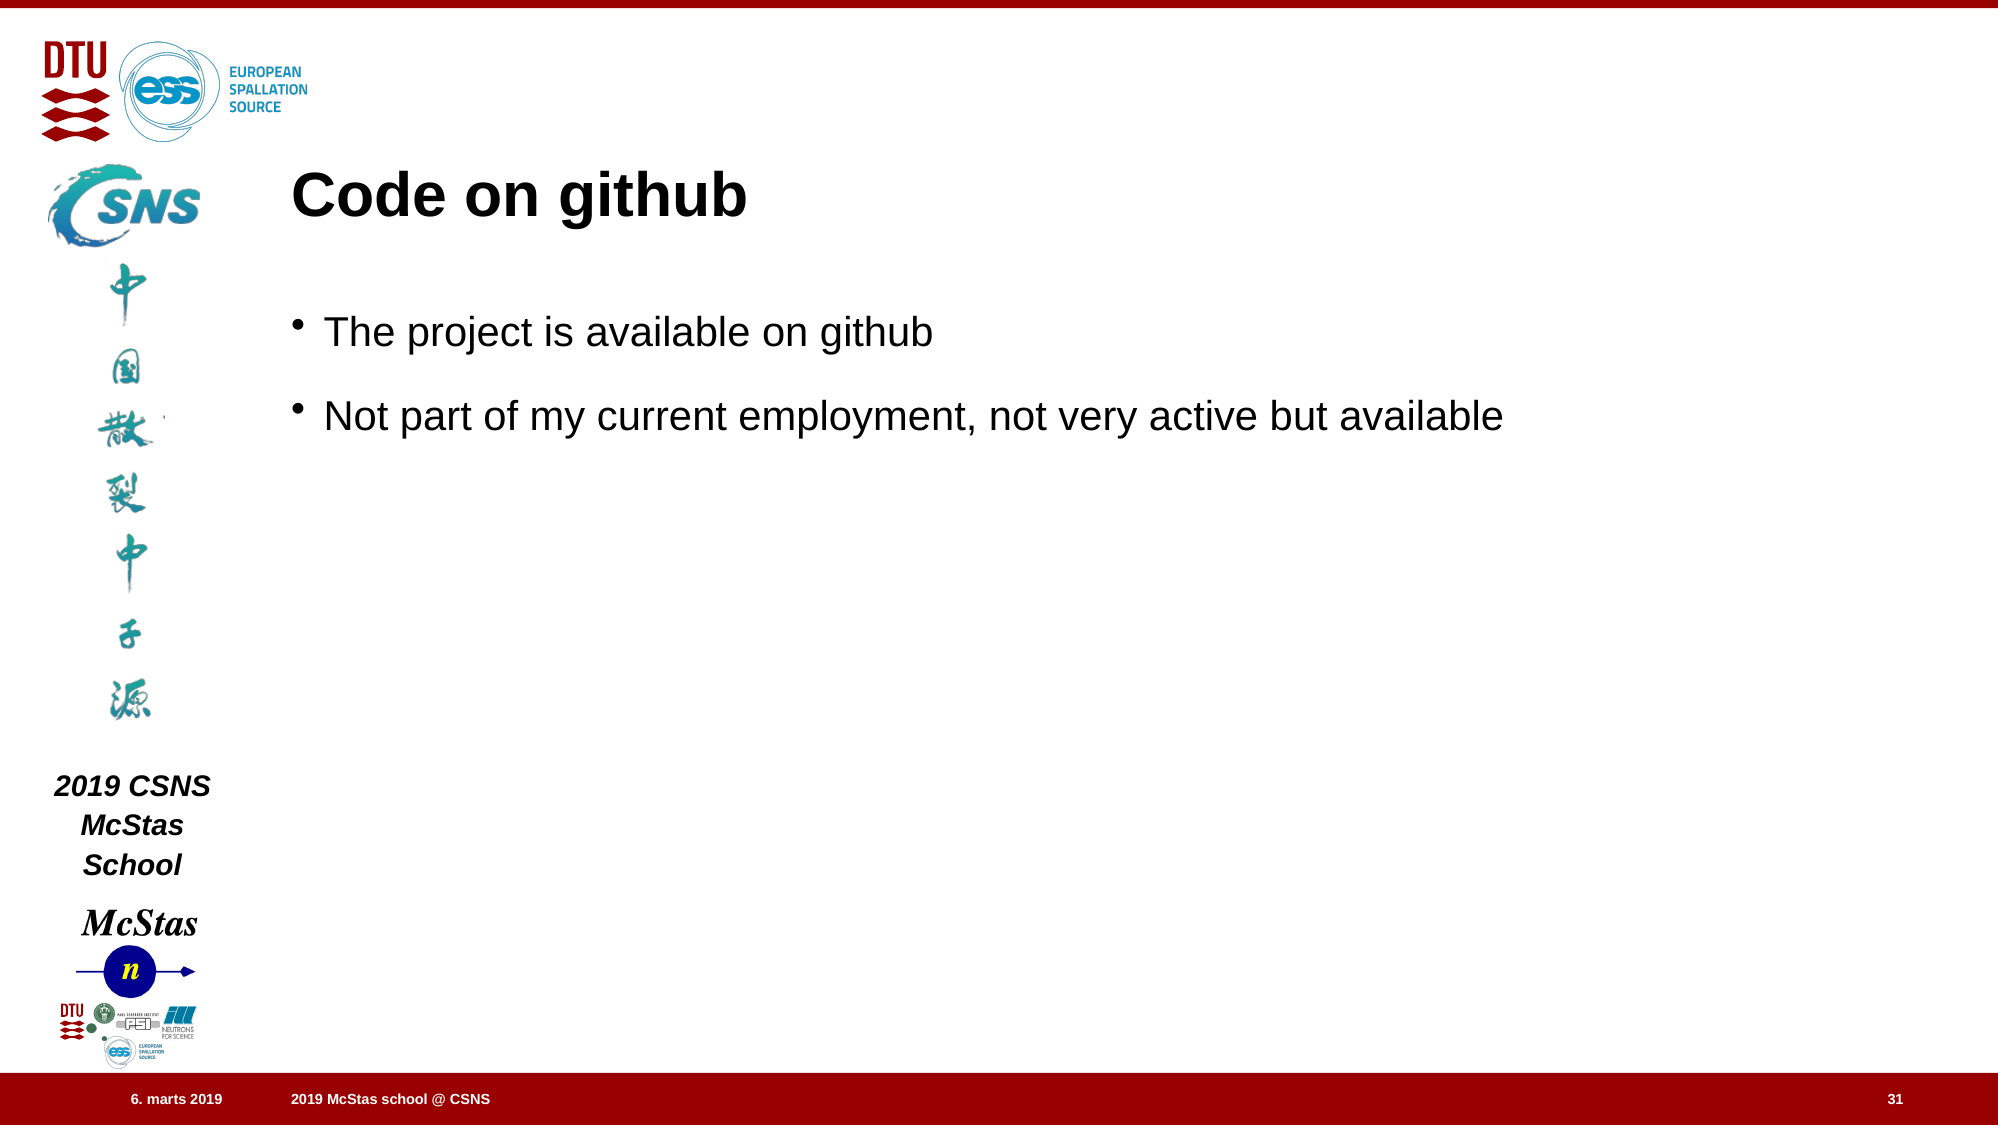

# Code on github
The project is available on github
Not part of my current employment, not very active but available
31